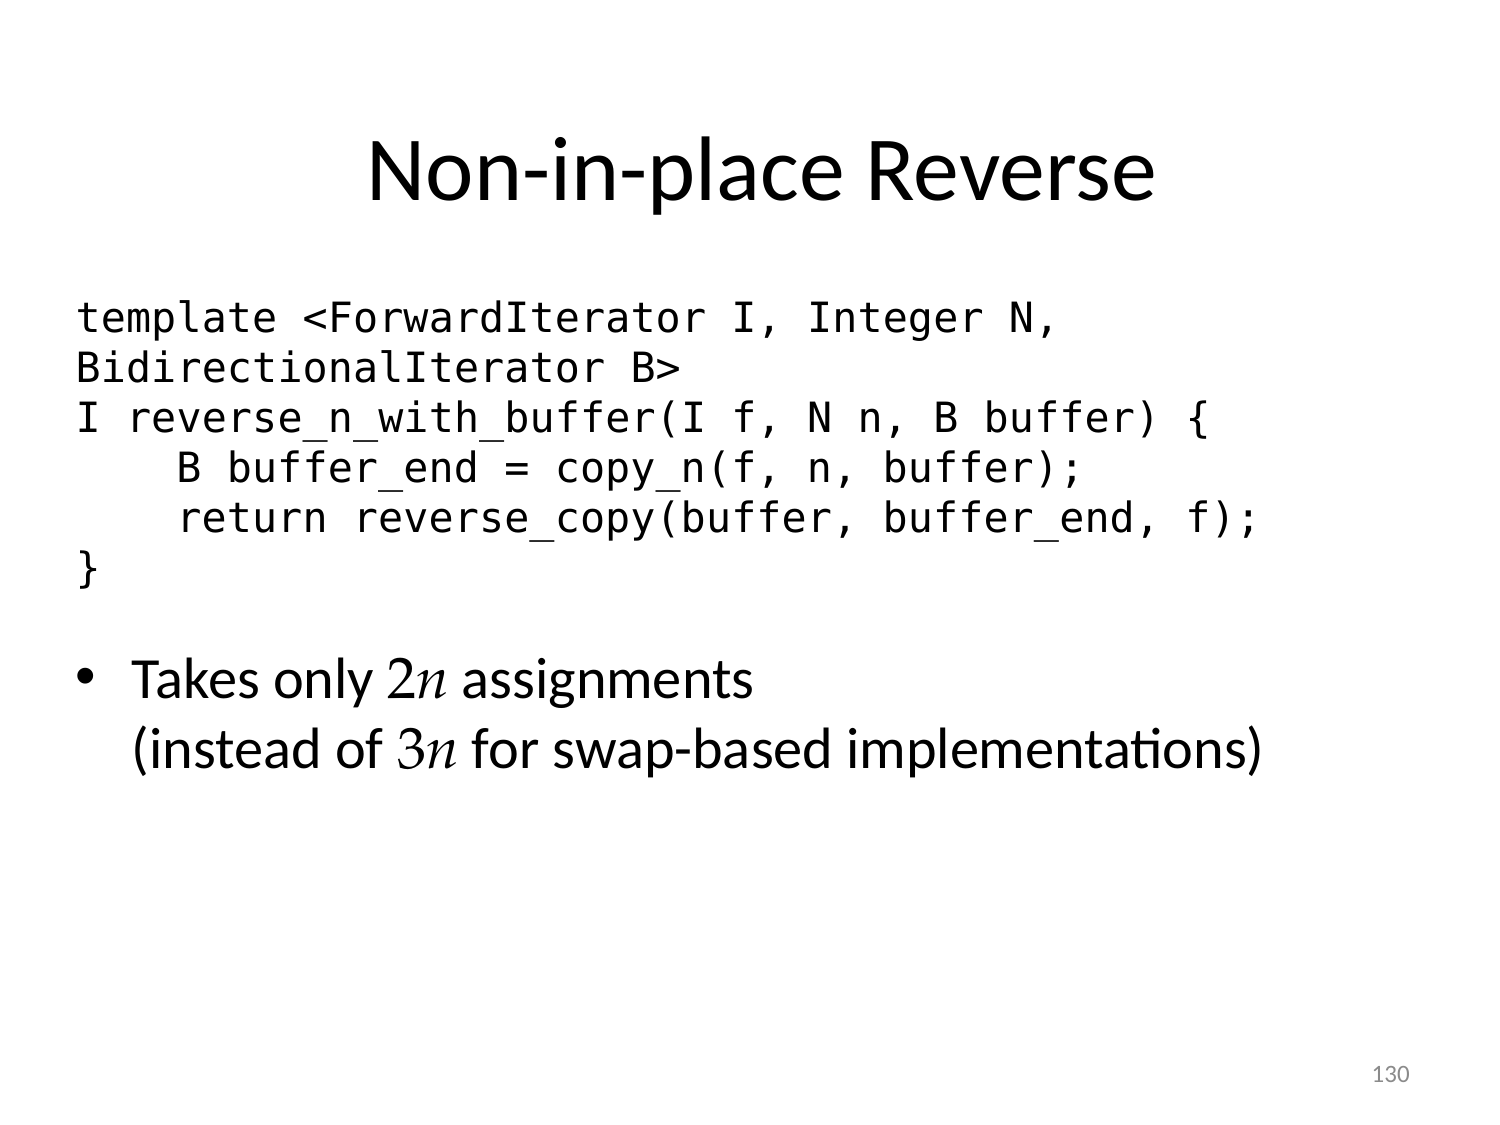

#
Non-in-place Reverse

template <ForwardIterator I, Integer N, BidirectionalIterator B>
I reverse_n_with_buffer(I f, N n, B buffer) {
    B buffer_end = copy_n(f, n, buffer);
    return reverse_copy(buffer, buffer_end, f);
}

Takes only 2n assignments
(instead of 3n for swap-based implementations)

130